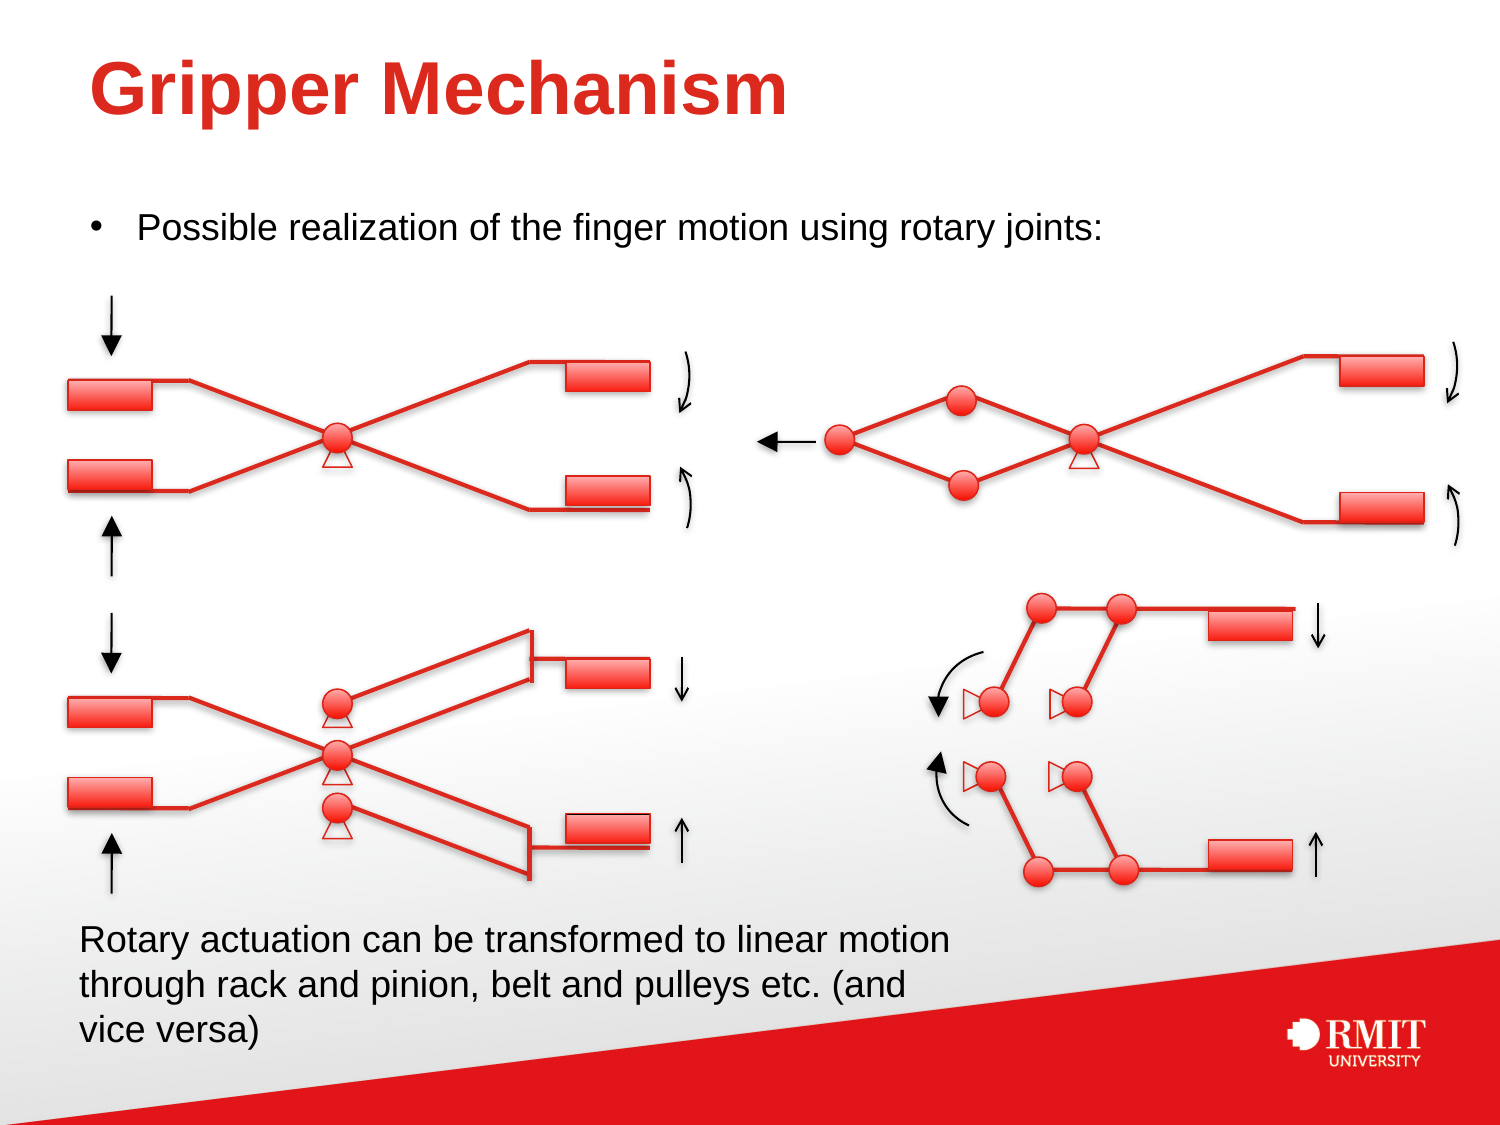

# Gripper Mechanism
Possible realization of the finger motion using rotary joints:

Rotary actuation can be transformed to linear motion through rack and pinion, belt and pulleys etc. (and vice versa)